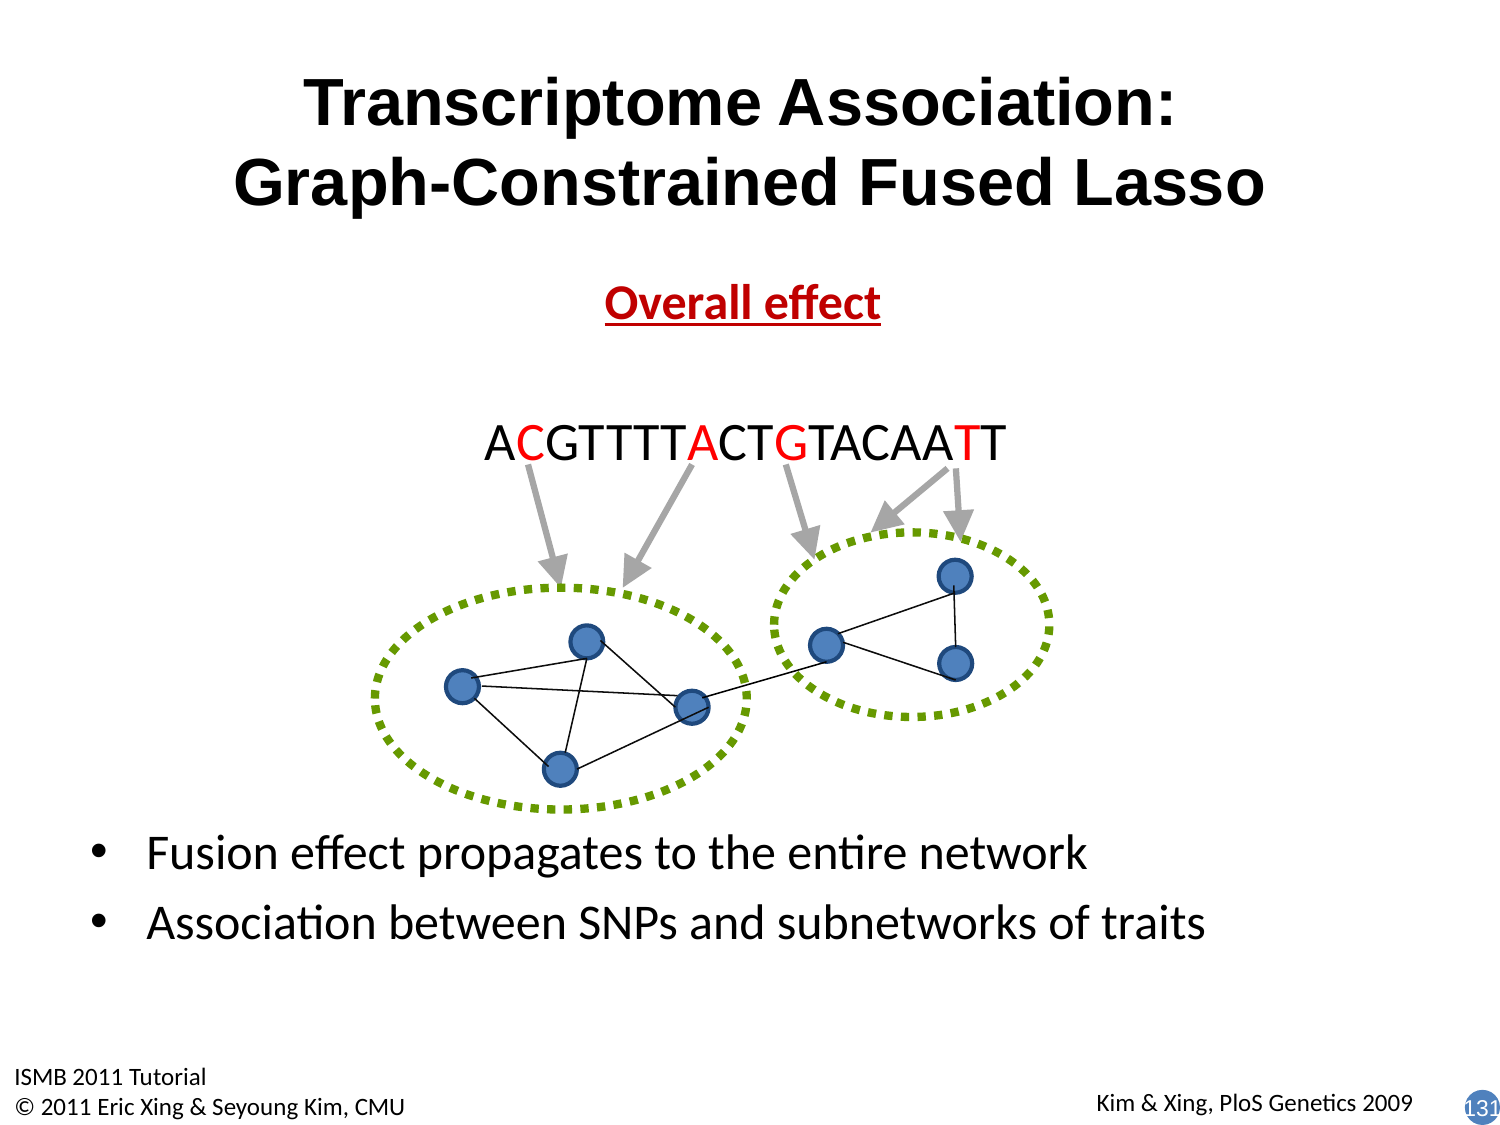

# Transcriptome Association: Graph-Constrained Fused Lasso

Fusion effect propagates to the entire network
Association between SNPs and subnetworks of traits

Overall effect
ACGTTTTACTGTACAATT

Kim & Xing, PloS Genetics 2009